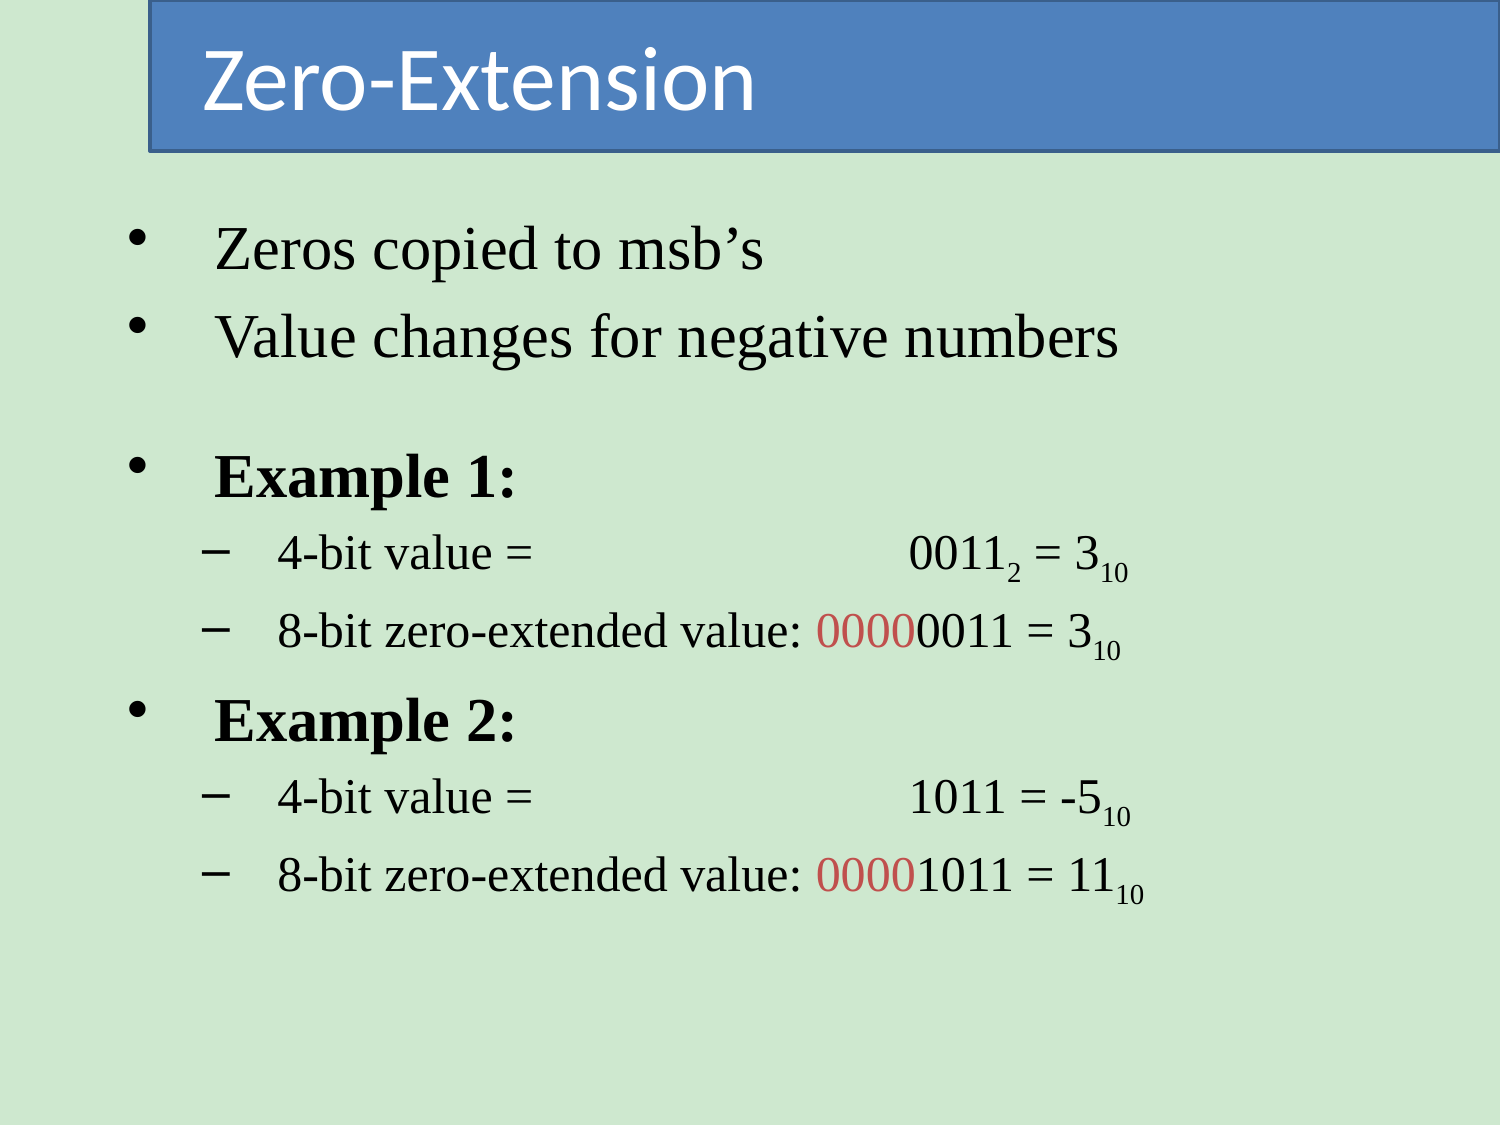

Zero-Extension

Zeros copied to msb’s
Value changes for negative numbers

Example 1:
4-bit value =                              00112 = 310
8-bit zero-extended value: 00000011 = 310
Example 2:
4-bit value =                              1011 = -510
8-bit zero-extended value: 00001011 = 1110